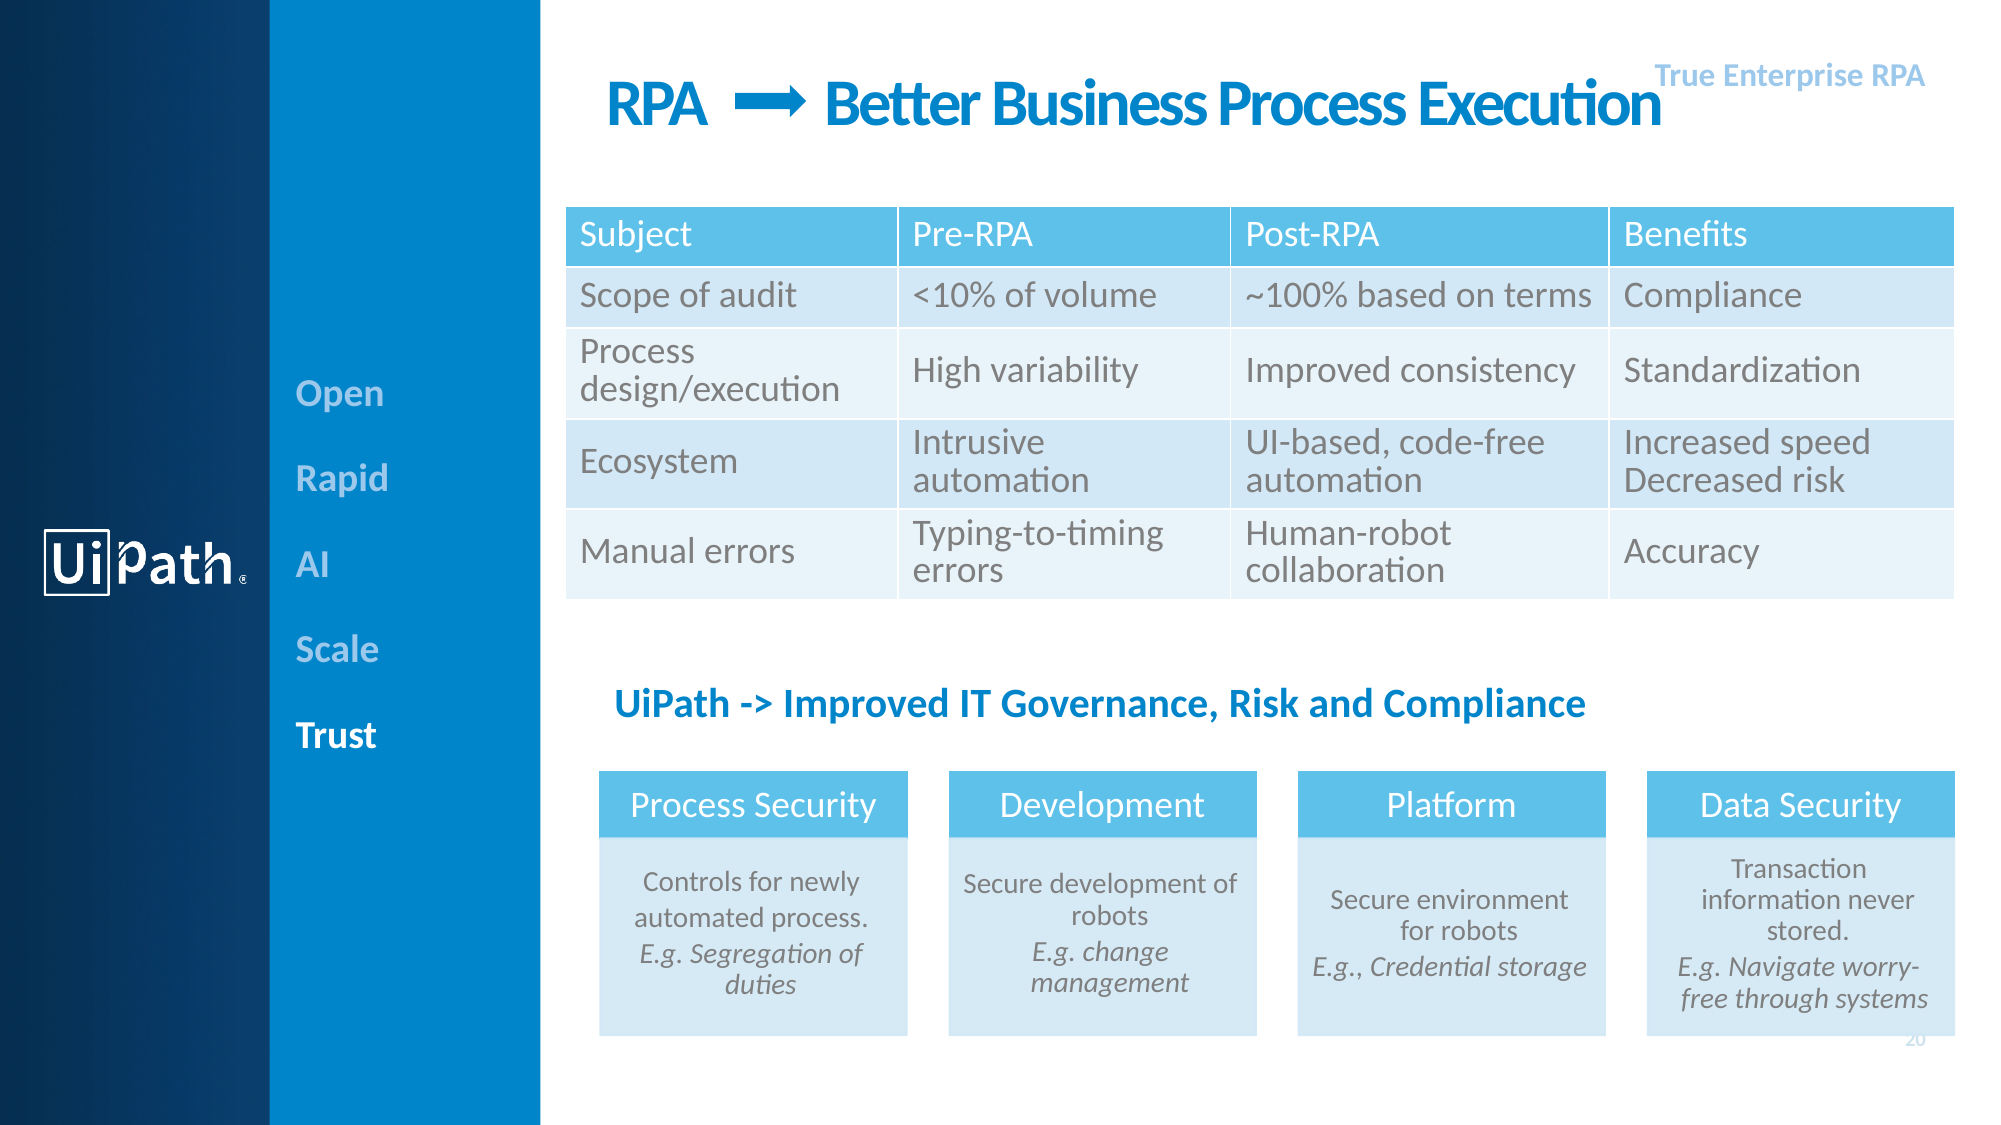

# RPA          Better Business Process Execution

| Subject | Pre-RPA | Post-RPA | Benefits |
| --- | --- | --- | --- |
| Scope of audit | <10% of volume | ~100% based on terms | Compliance |
| Process design/execution | High variability | Improved consistency | Standardization |
| Ecosystem | Intrusive automation | UI-based, code-free automation | Increased speed Decreased risk |
| Manual errors | Typing-to-timing errors | Human-robot collaboration | Accuracy |
UiPath -> Improved IT Governance, Risk and Compliance
Process Security
Controls for newly
automated process.
E.g. Segregation of duties
Development
Secure development of robots
E.g. change management
Platform
Secure environment for robots
E.g., Credential storage
Data Security
Transaction information never stored.
E.g. Navigate worry-free through systems